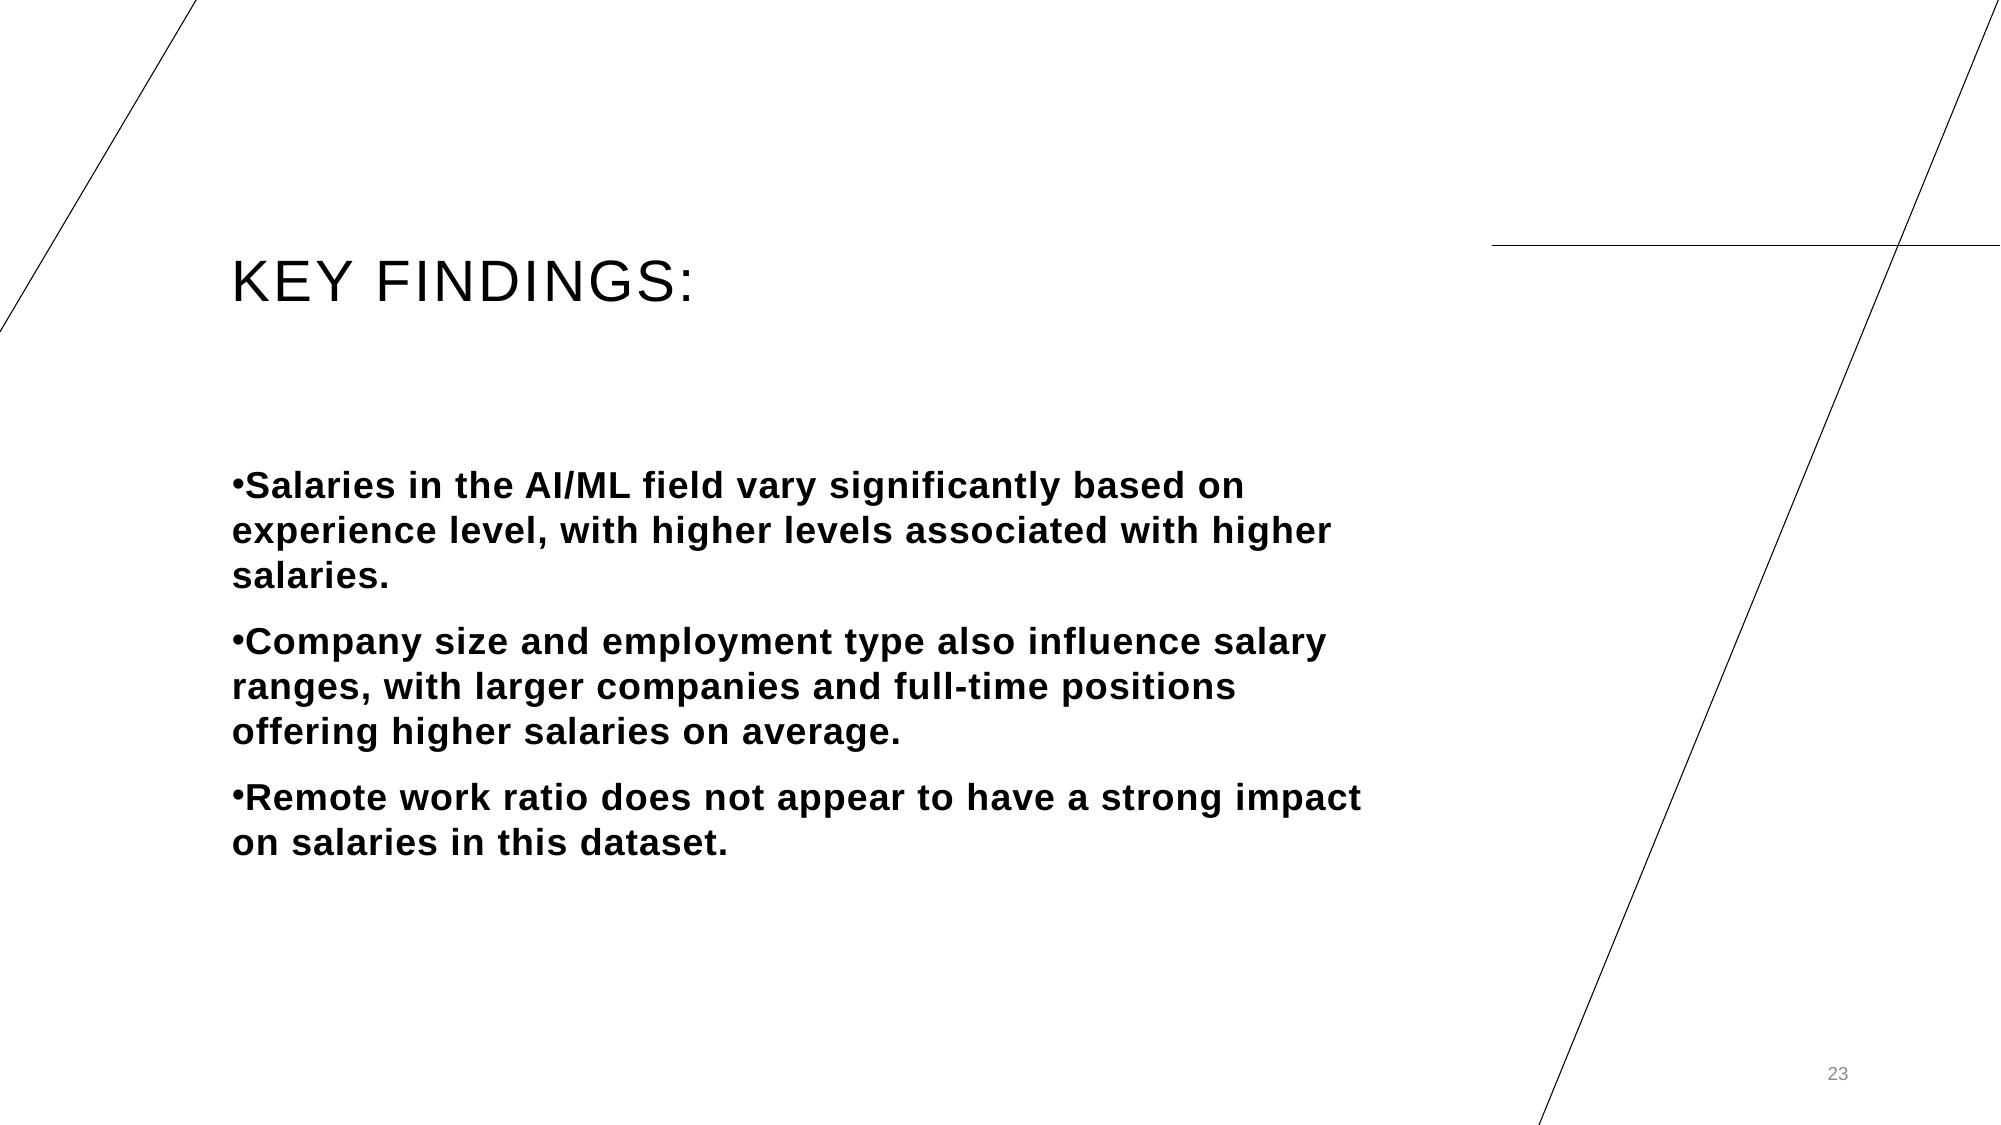

# Key findings:
Salaries in the AI/ML field vary significantly based on experience level, with higher levels associated with higher salaries.
Company size and employment type also influence salary ranges, with larger companies and full-time positions offering higher salaries on average.
Remote work ratio does not appear to have a strong impact on salaries in this dataset.

23